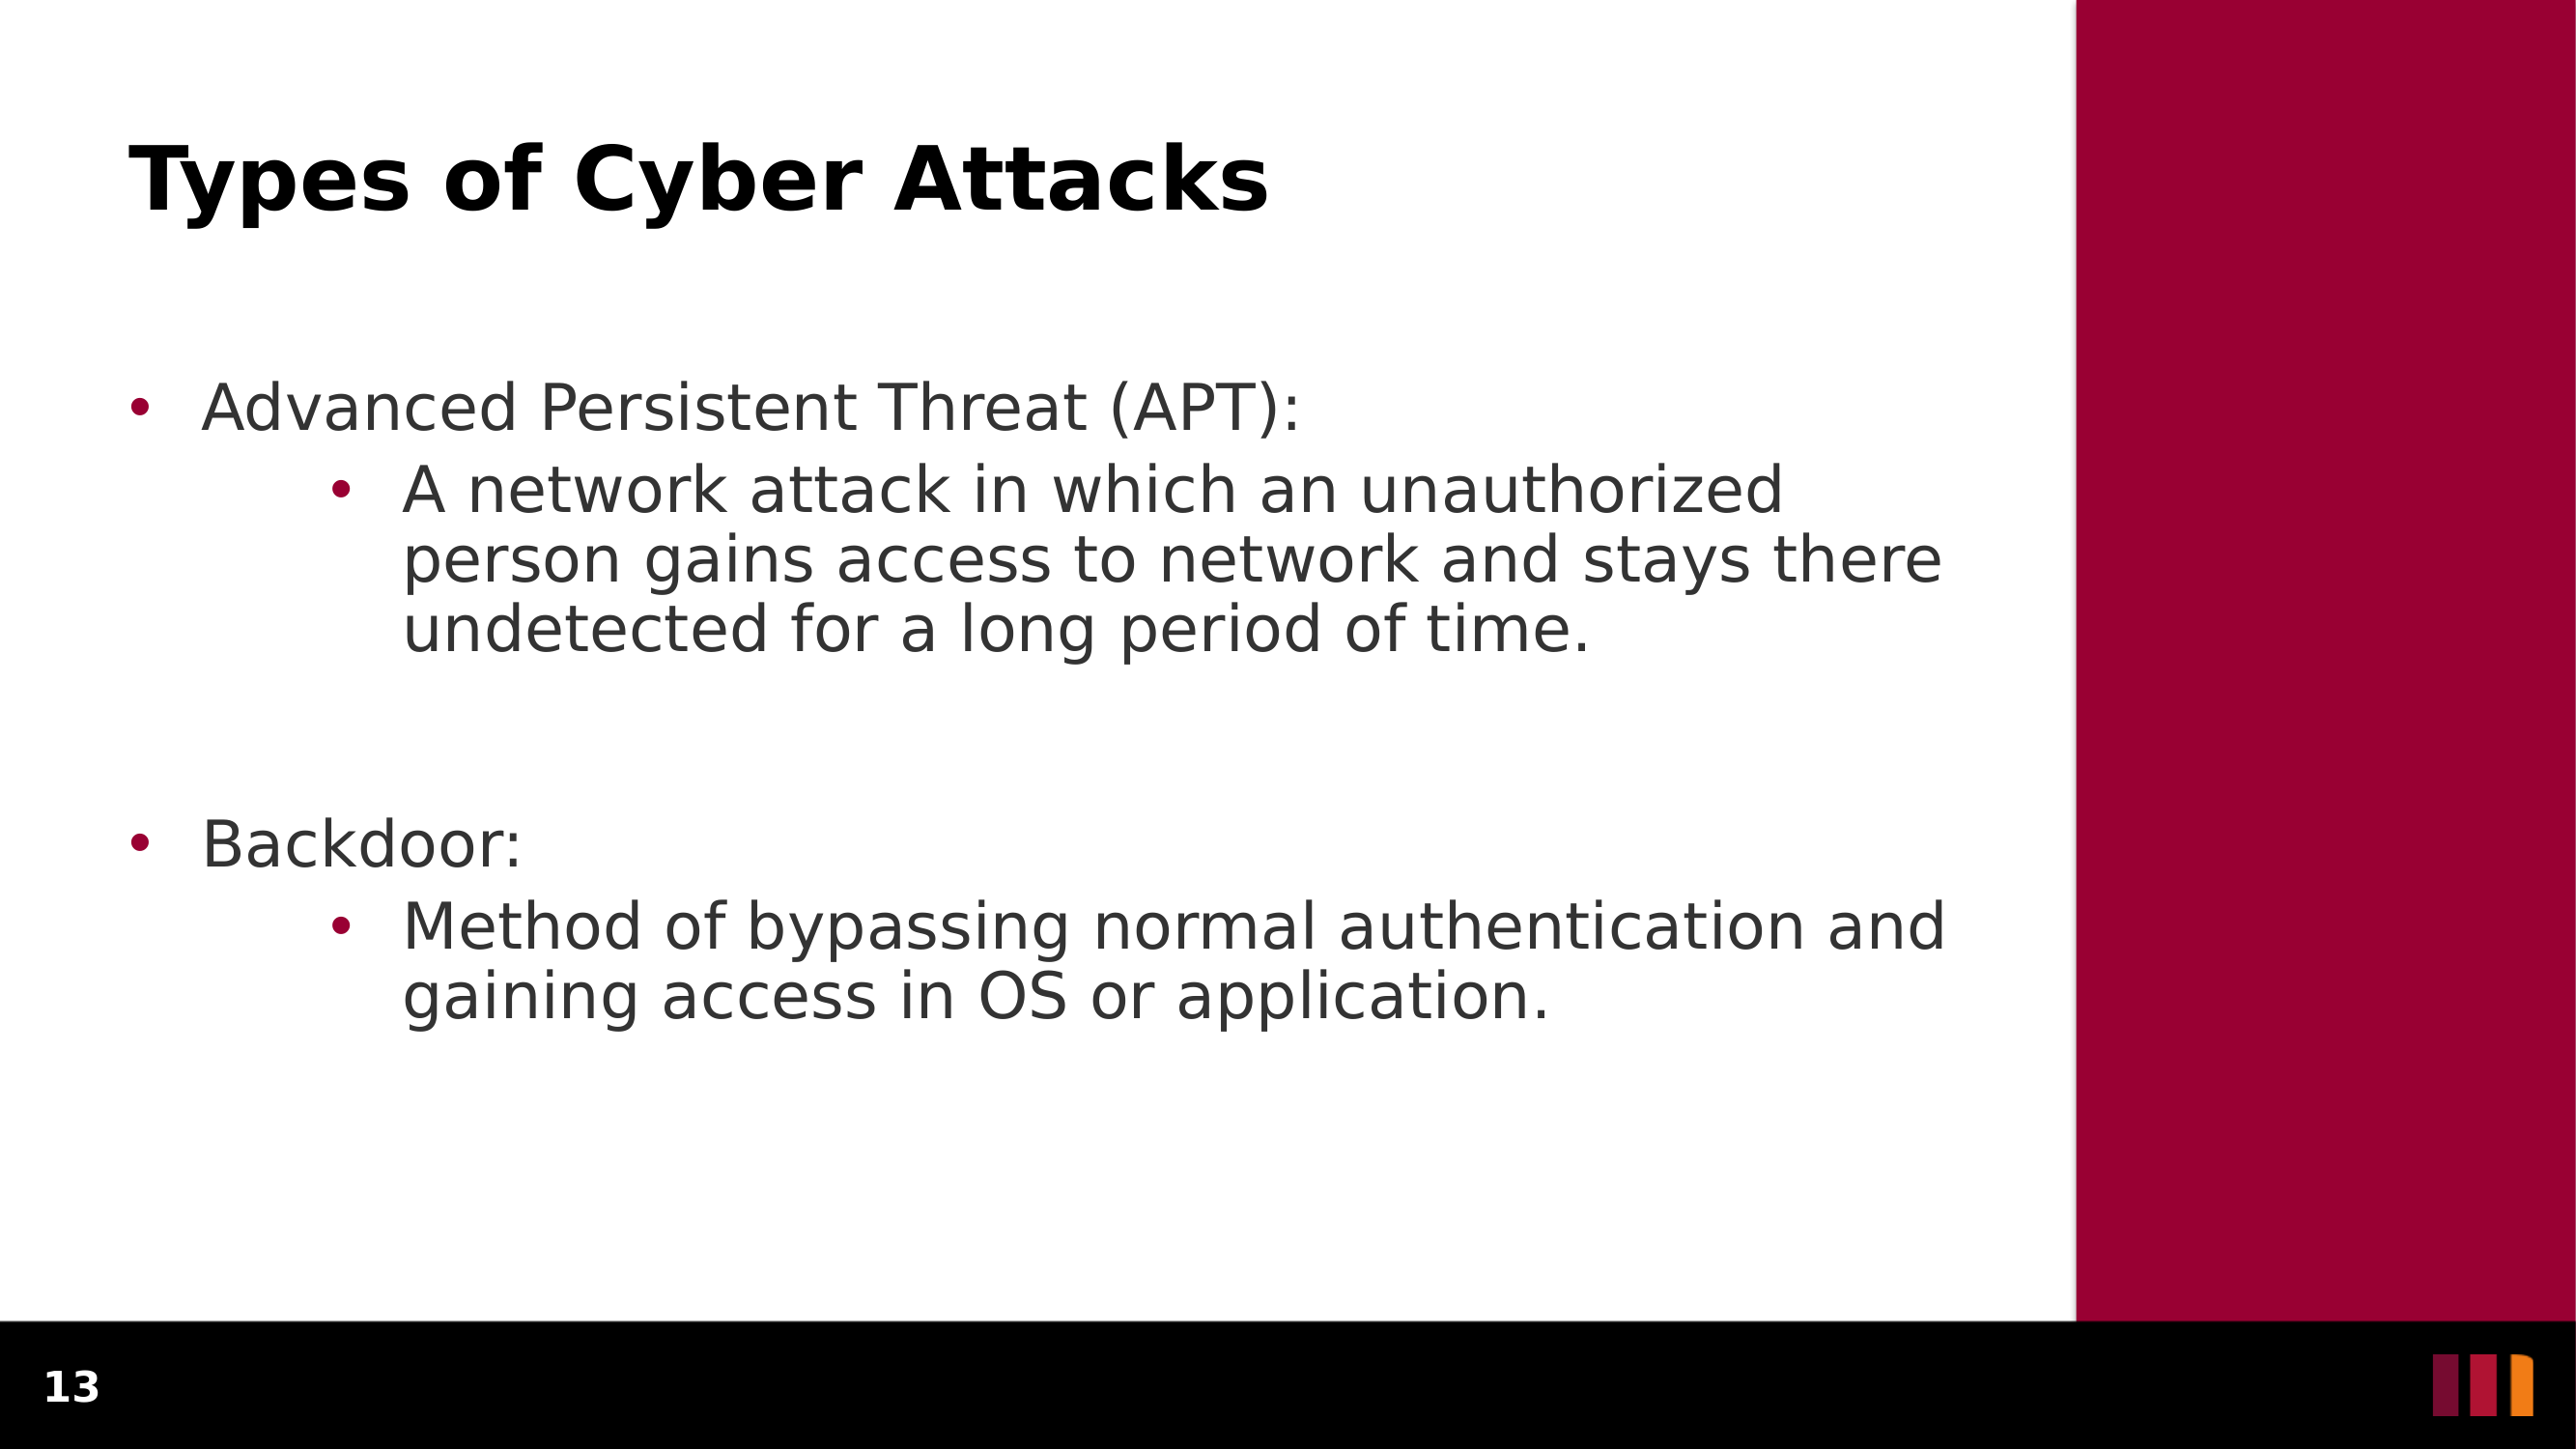

# Types of Cyber Attacks
Advanced Persistent Threat (APT):
A network attack in which an unauthorized person gains access to network and stays there undetected for a long period of time.

Backdoor:
Method of bypassing normal authentication and gaining access in OS or application.

13